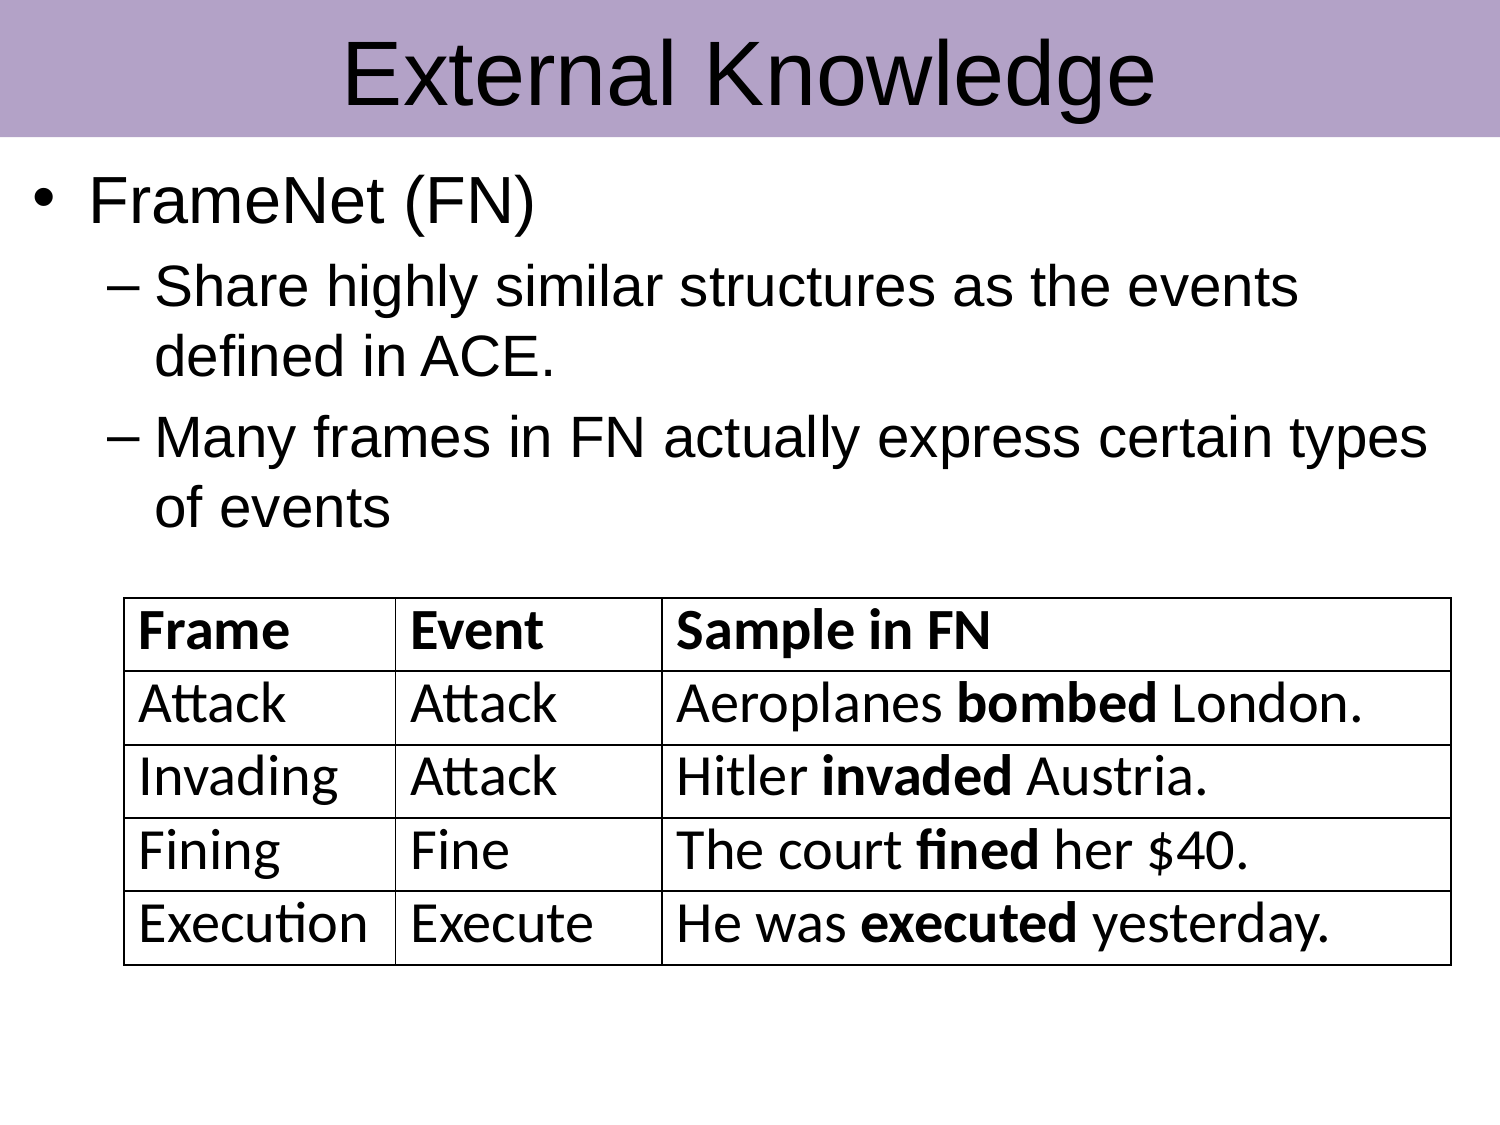

# External Knowledge
FrameNet (FN)
Share highly similar structures as the events defined in ACE.
Many frames in FN actually express certain types of events

| Frame | Event | Sample in FN |
| --- | --- | --- |
| Attack | Attack | Aeroplanes bombed London. |
| Invading | Attack | Hitler invaded Austria. |
| Fining | Fine | The court fined her $40. |
| Execution | Execute | He was executed yesterday. |